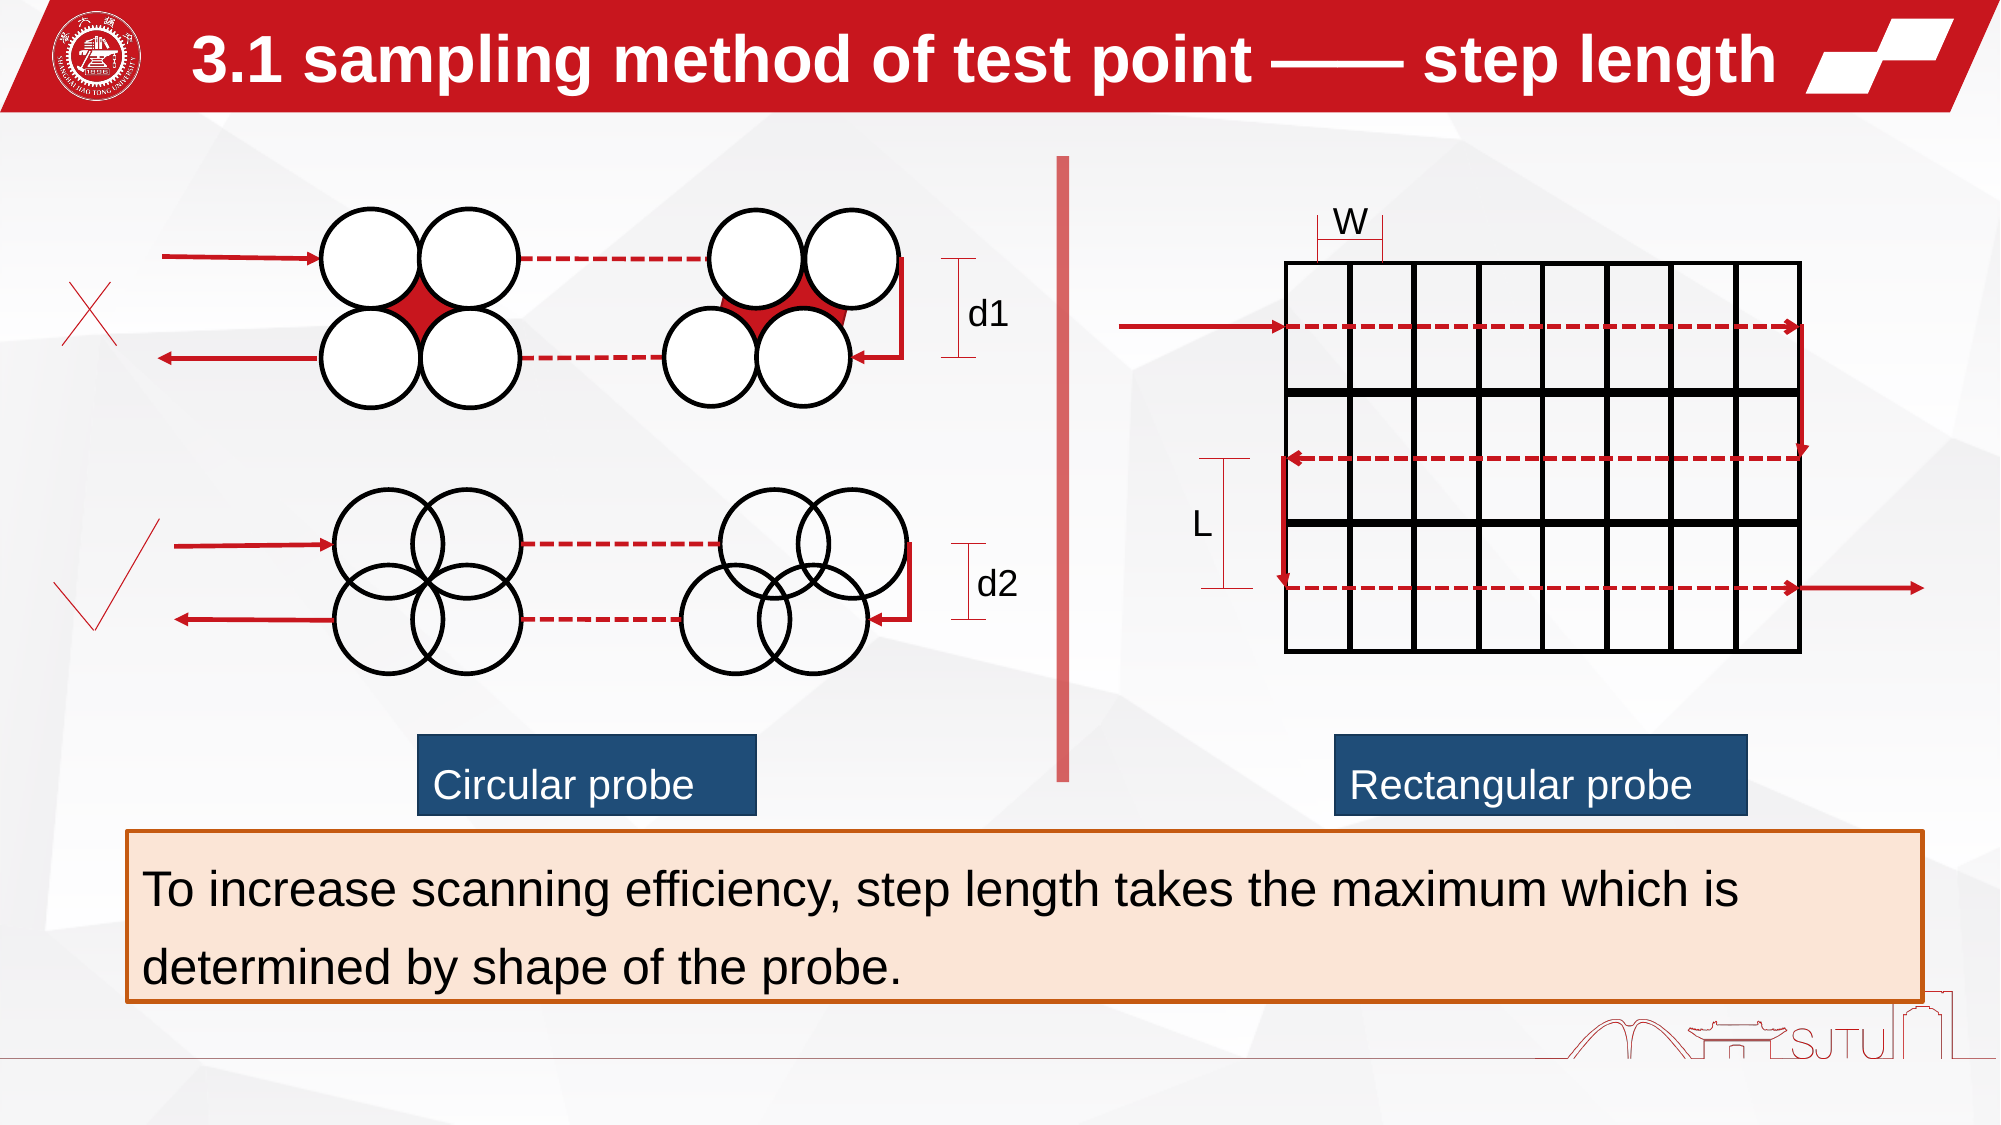

3.1 sampling method of test point —— step length
W

d1

L

d2
Rectangular probe
Circular probe
To increase scanning efficiency, step length takes the maximum which is determined by shape of the probe.